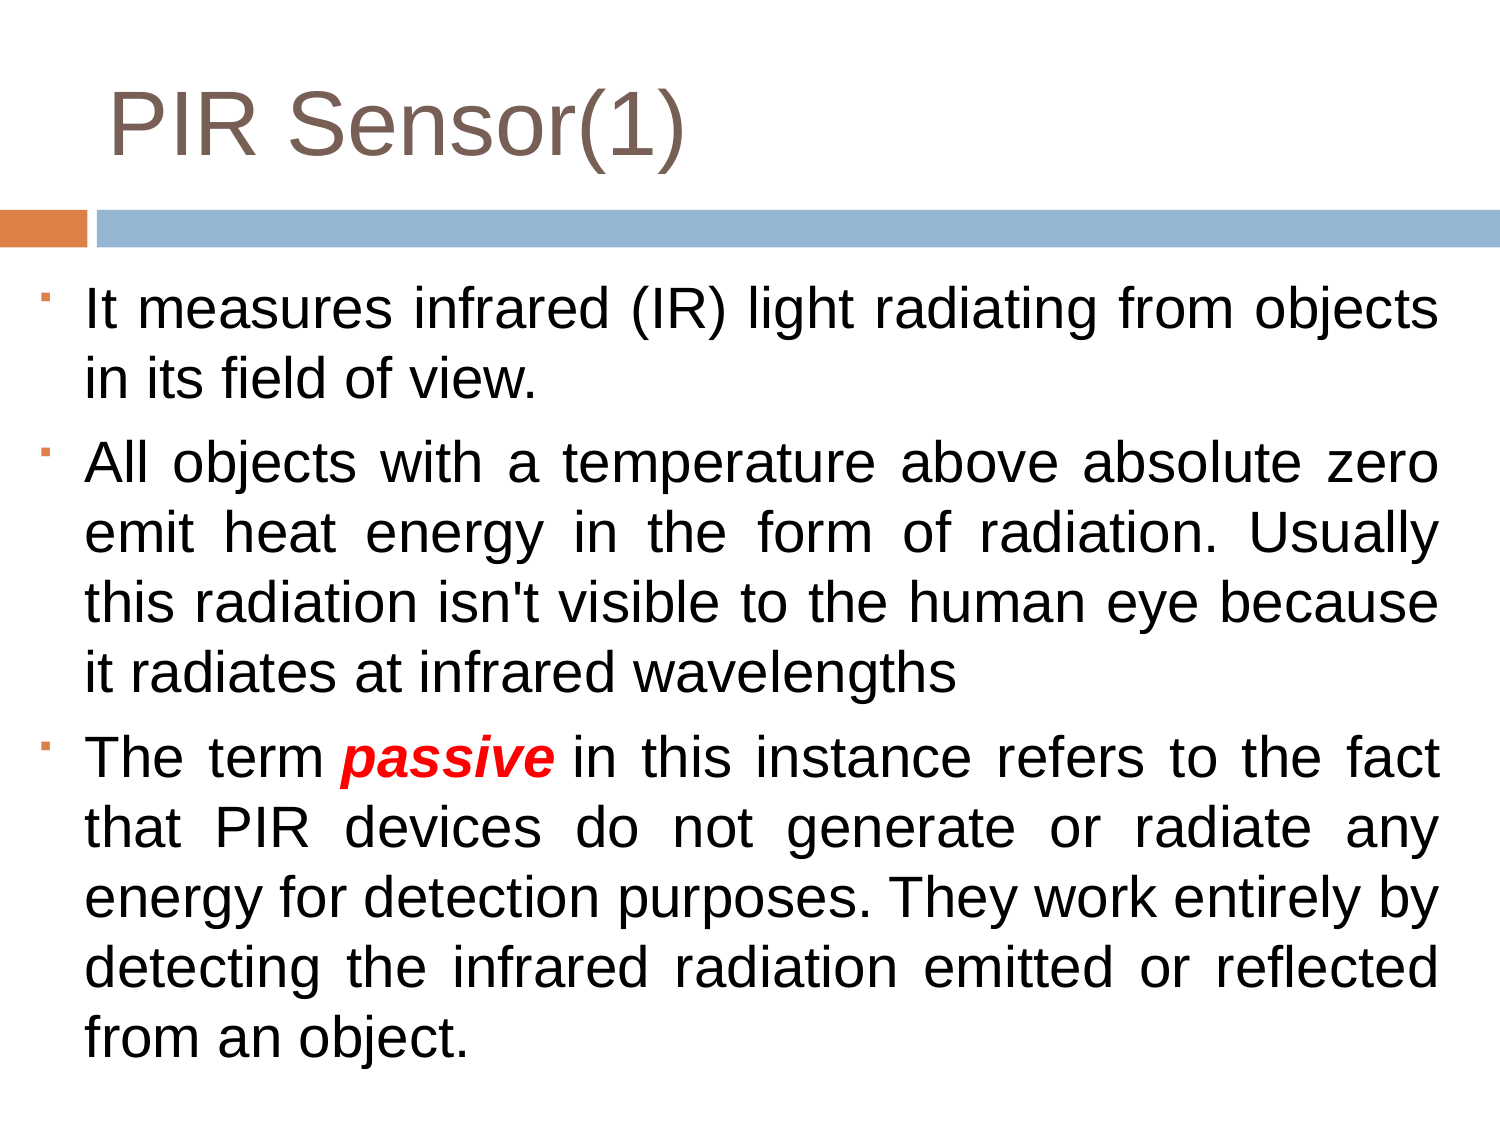

PIR Sensor(1)
It measures infrared (IR) light radiating from objects in its field of view.
All objects with a temperature above absolute zero emit heat energy in the form of radiation. Usually this radiation isn't visible to the human eye because it radiates at infrared wavelengths
The term passive in this instance refers to the fact that PIR devices do not generate or radiate any energy for detection purposes. They work entirely by detecting the infrared radiation emitted or reflected from an object.